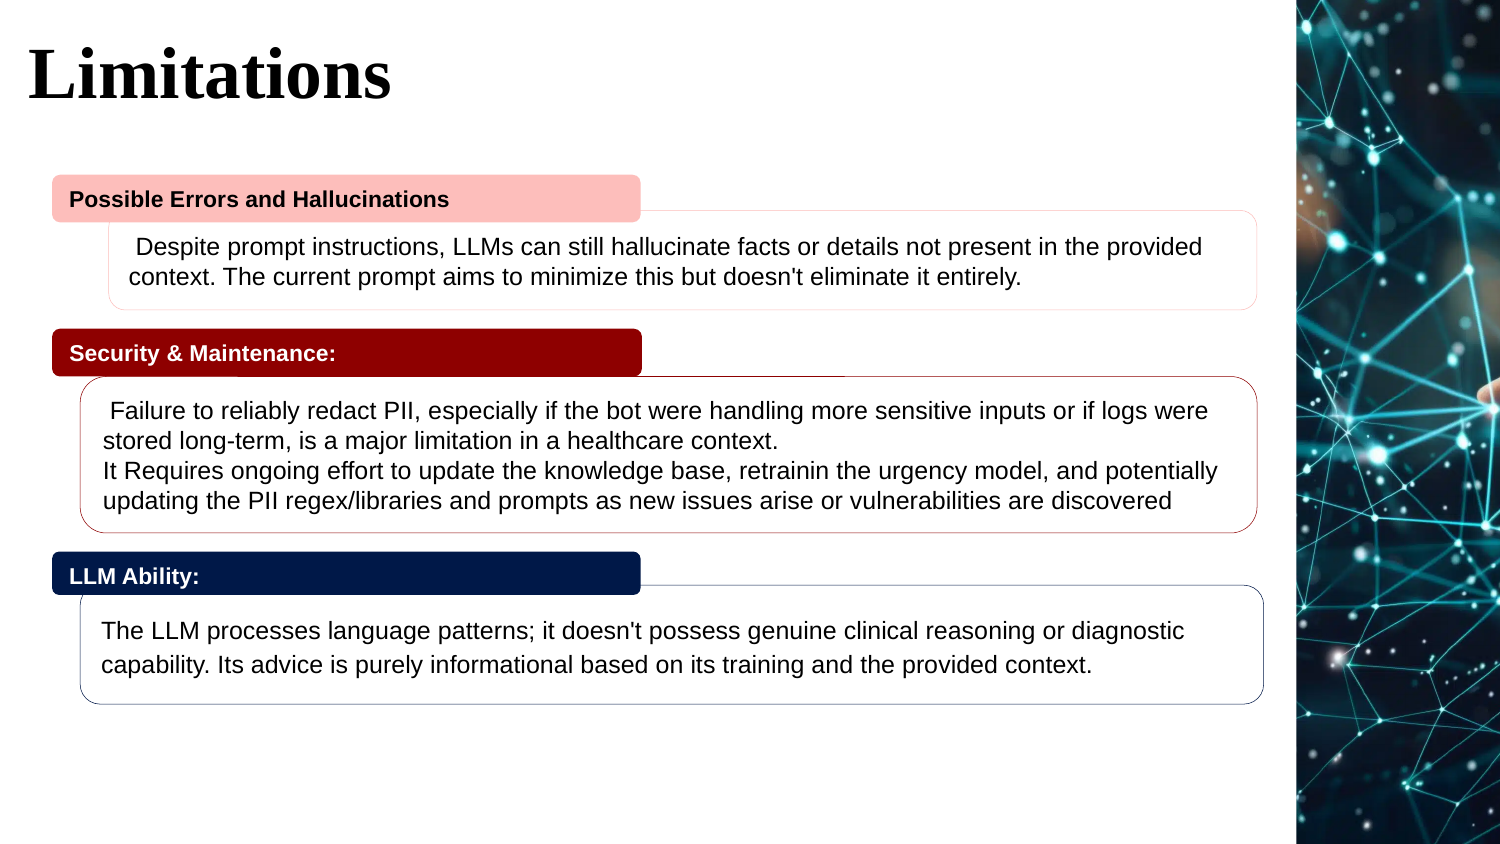

# Limitations
Possible Errors and Hallucinations
 Despite prompt instructions, LLMs can still hallucinate facts or details not present in the provided context. The current prompt aims to minimize this but doesn't eliminate it entirely.
Security & Maintenance:
 Failure to reliably redact PII, especially if the bot were handling more sensitive inputs or if logs were stored long-term, is a major limitation in a healthcare context.
It Requires ongoing effort to update the knowledge base, retrainin the urgency model, and potentially updating the PII regex/libraries and prompts as new issues arise or vulnerabilities are discovered
LLM Ability:
The LLM processes language patterns; it doesn't possess genuine clinical reasoning or diagnostic capability. Its advice is purely informational based on its training and the provided context.